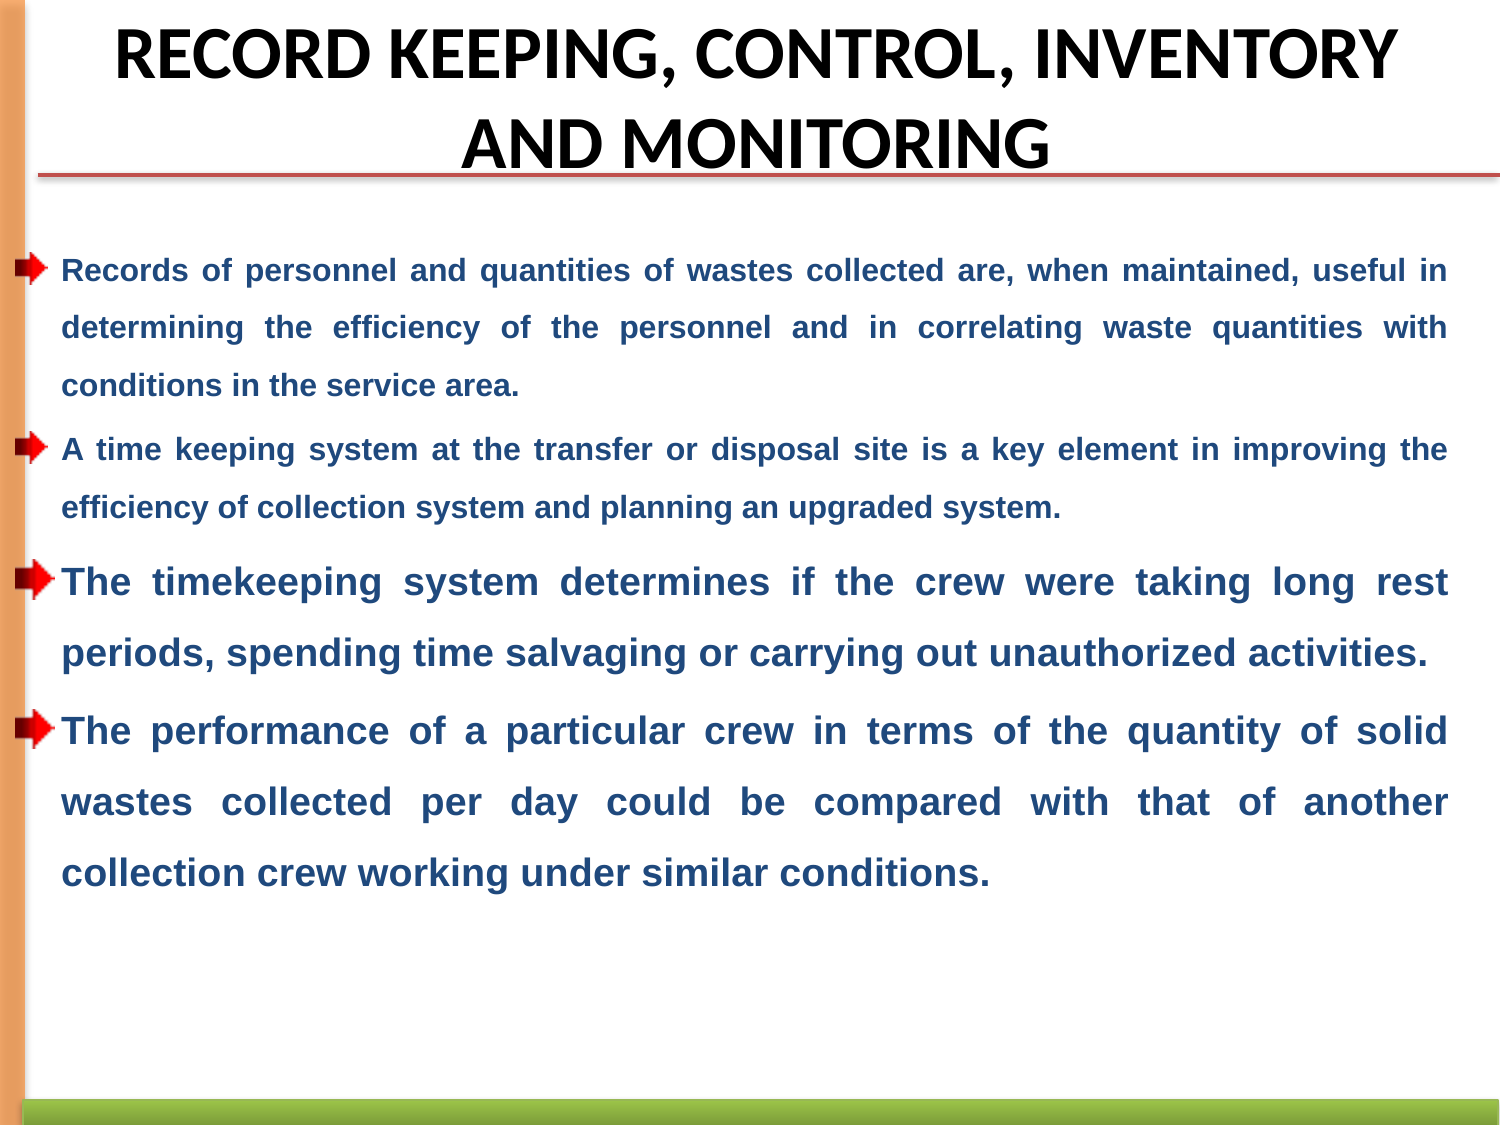

# RECORD KEEPING, CONTROL, INVENTORY AND MONITORING
Records of personnel and quantities of wastes collected are, when maintained, useful in determining the efficiency of the personnel and in correlating waste quantities with conditions in the service area.
A time keeping system at the transfer or disposal site is a key element in improving the efficiency of collection system and planning an upgraded system.
The timekeeping system determines if the crew were taking long rest periods, spending time salvaging or carrying out unauthorized activities.
The performance of a particular crew in terms of the quantity of solid wastes collected per day could be compared with that of another collection crew working under similar conditions.